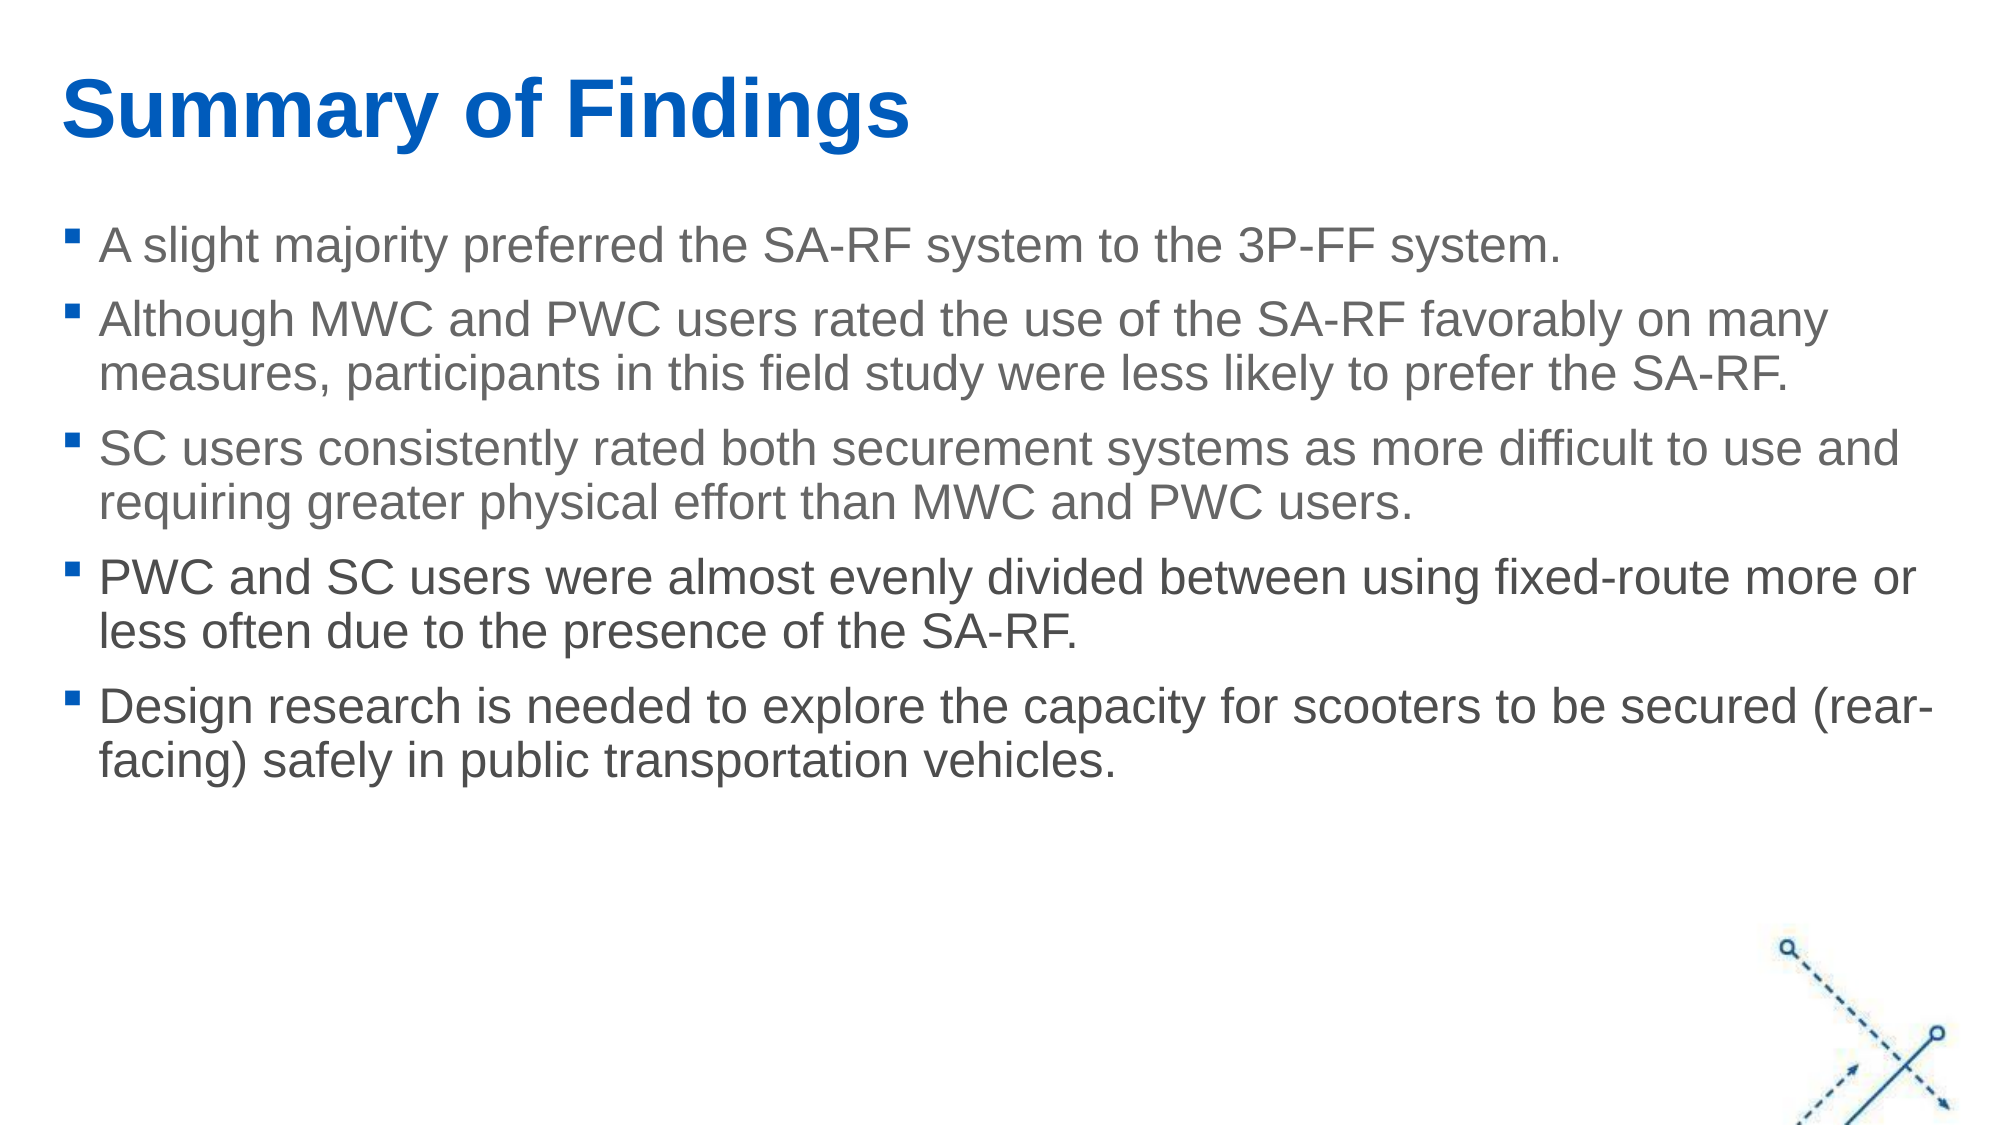

# Summary of Findings
A slight majority preferred the SA-RF system to the 3P-FF system.
Although MWC and PWC users rated the use of the SA-RF favorably on many measures, participants in this field study were less likely to prefer the SA-RF.
SC users consistently rated both securement systems as more difficult to use and requiring greater physical effort than MWC and PWC users.
PWC and SC users were almost evenly divided between using fixed-route more or less often due to the presence of the SA-RF.
Design research is needed to explore the capacity for scooters to be secured (rear-facing) safely in public transportation vehicles.